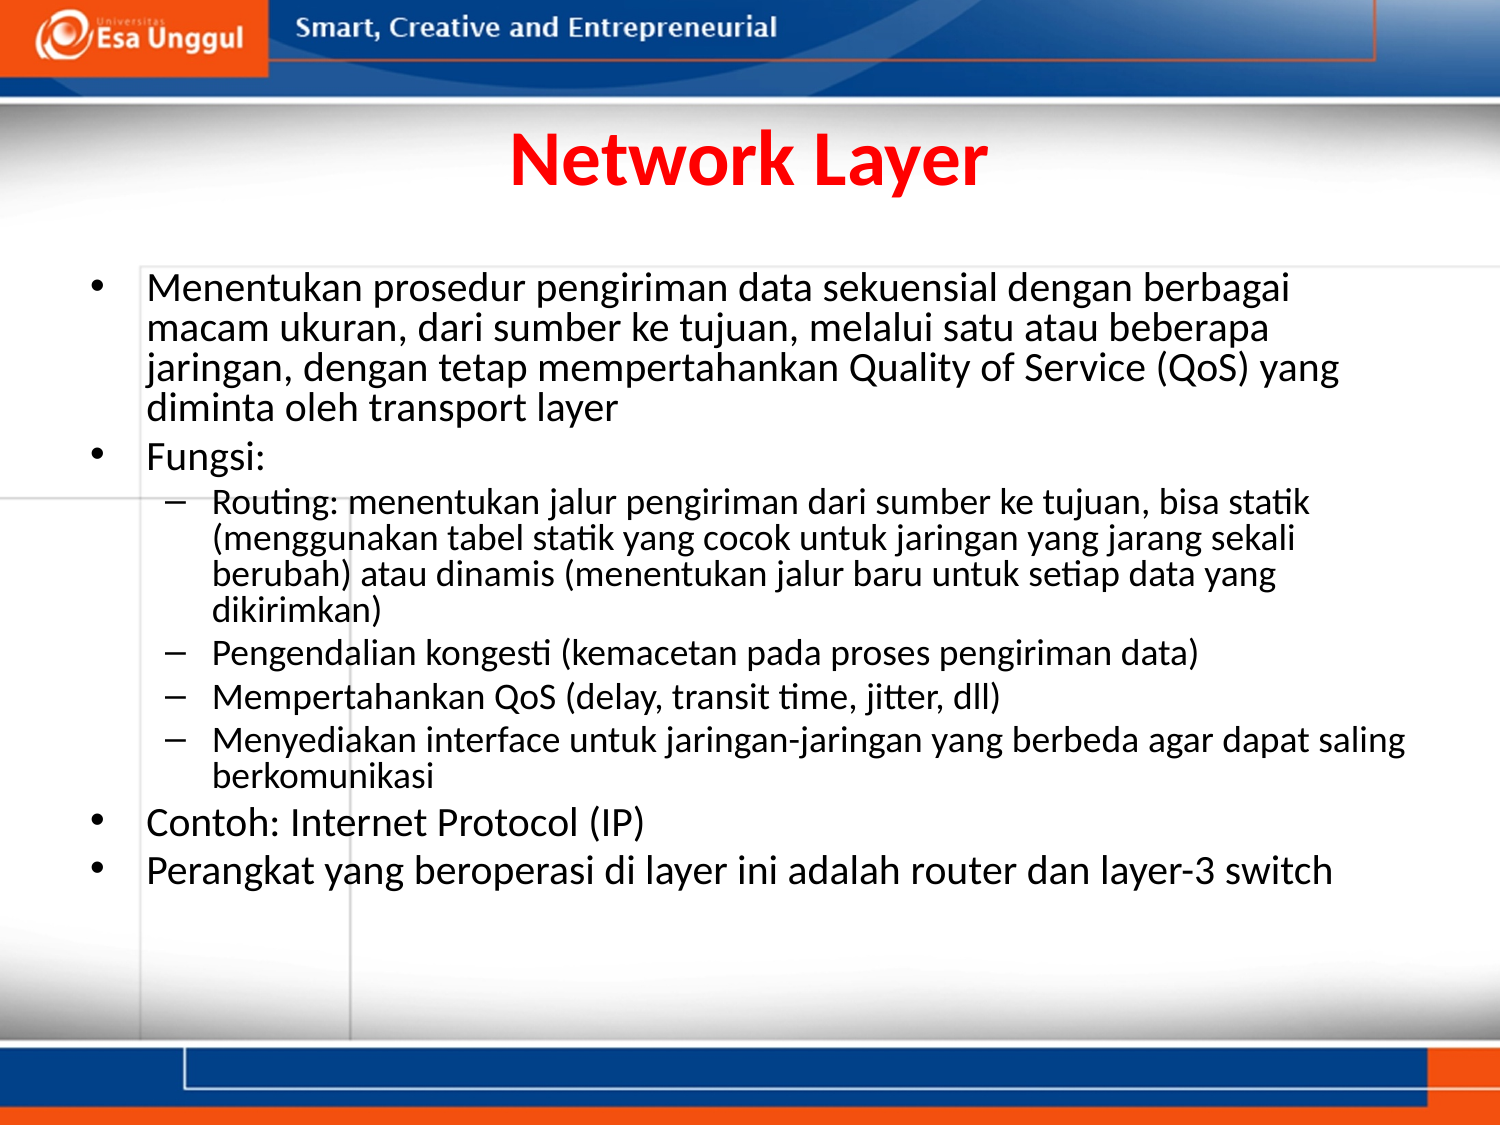

# Network Layer
Menentukan prosedur pengiriman data sekuensial dengan berbagai macam ukuran, dari sumber ke tujuan, melalui satu atau beberapa jaringan, dengan tetap mempertahankan Quality of Service (QoS) yang diminta oleh transport layer
Fungsi:
Routing: menentukan jalur pengiriman dari sumber ke tujuan, bisa statik (menggunakan tabel statik yang cocok untuk jaringan yang jarang sekali berubah) atau dinamis (menentukan jalur baru untuk setiap data yang dikirimkan)
Pengendalian kongesti (kemacetan pada proses pengiriman data)
Mempertahankan QoS (delay, transit time, jitter, dll)
Menyediakan interface untuk jaringan-jaringan yang berbeda agar dapat saling berkomunikasi
Contoh: Internet Protocol (IP)
Perangkat yang beroperasi di layer ini adalah router dan layer-3 switch